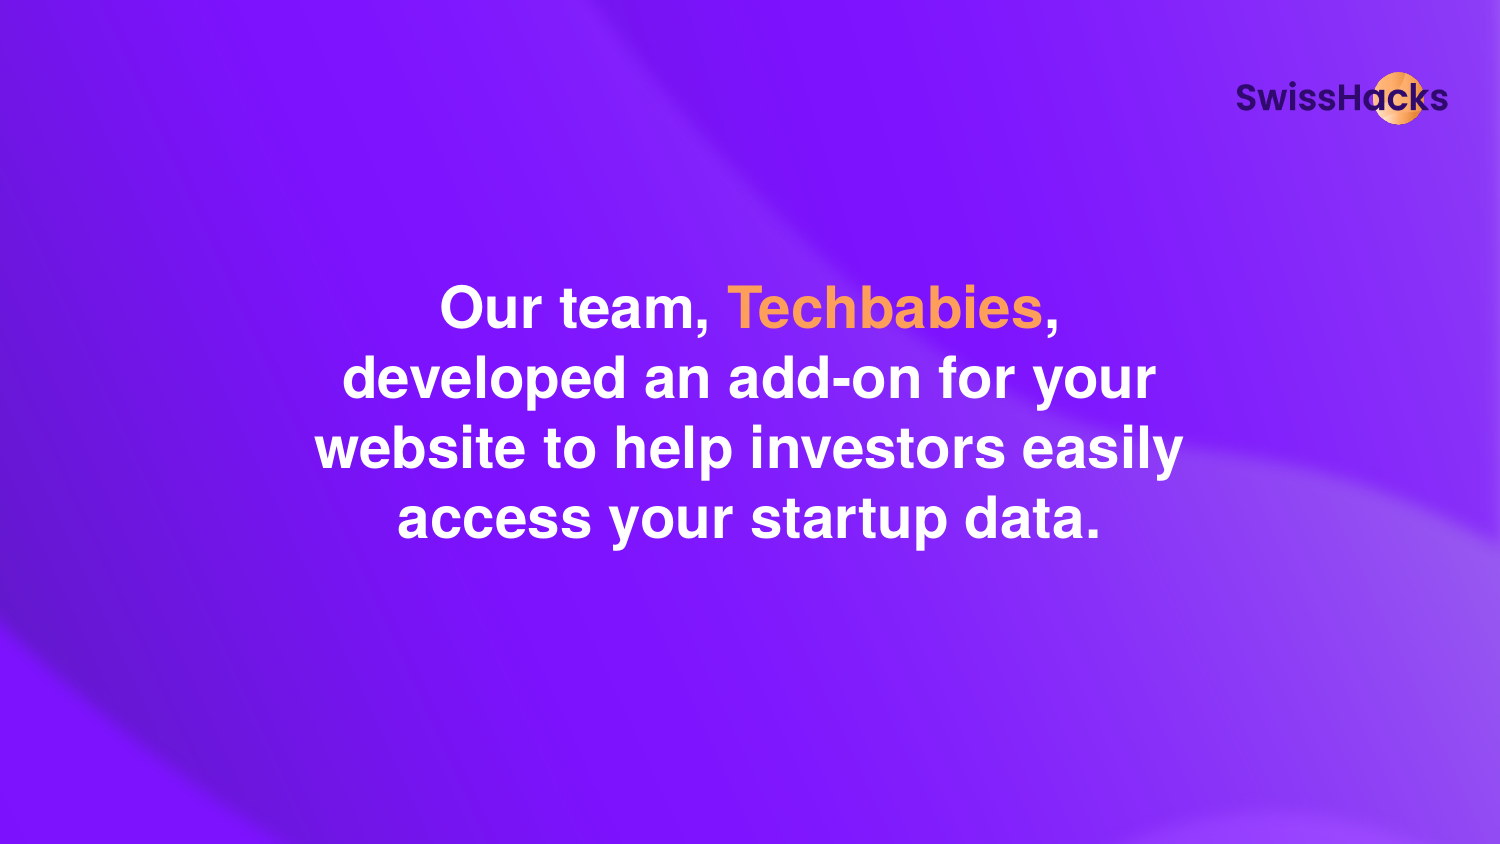

Our team, Techbabies, developed an add-on for your website to help investors easily access your startup data.